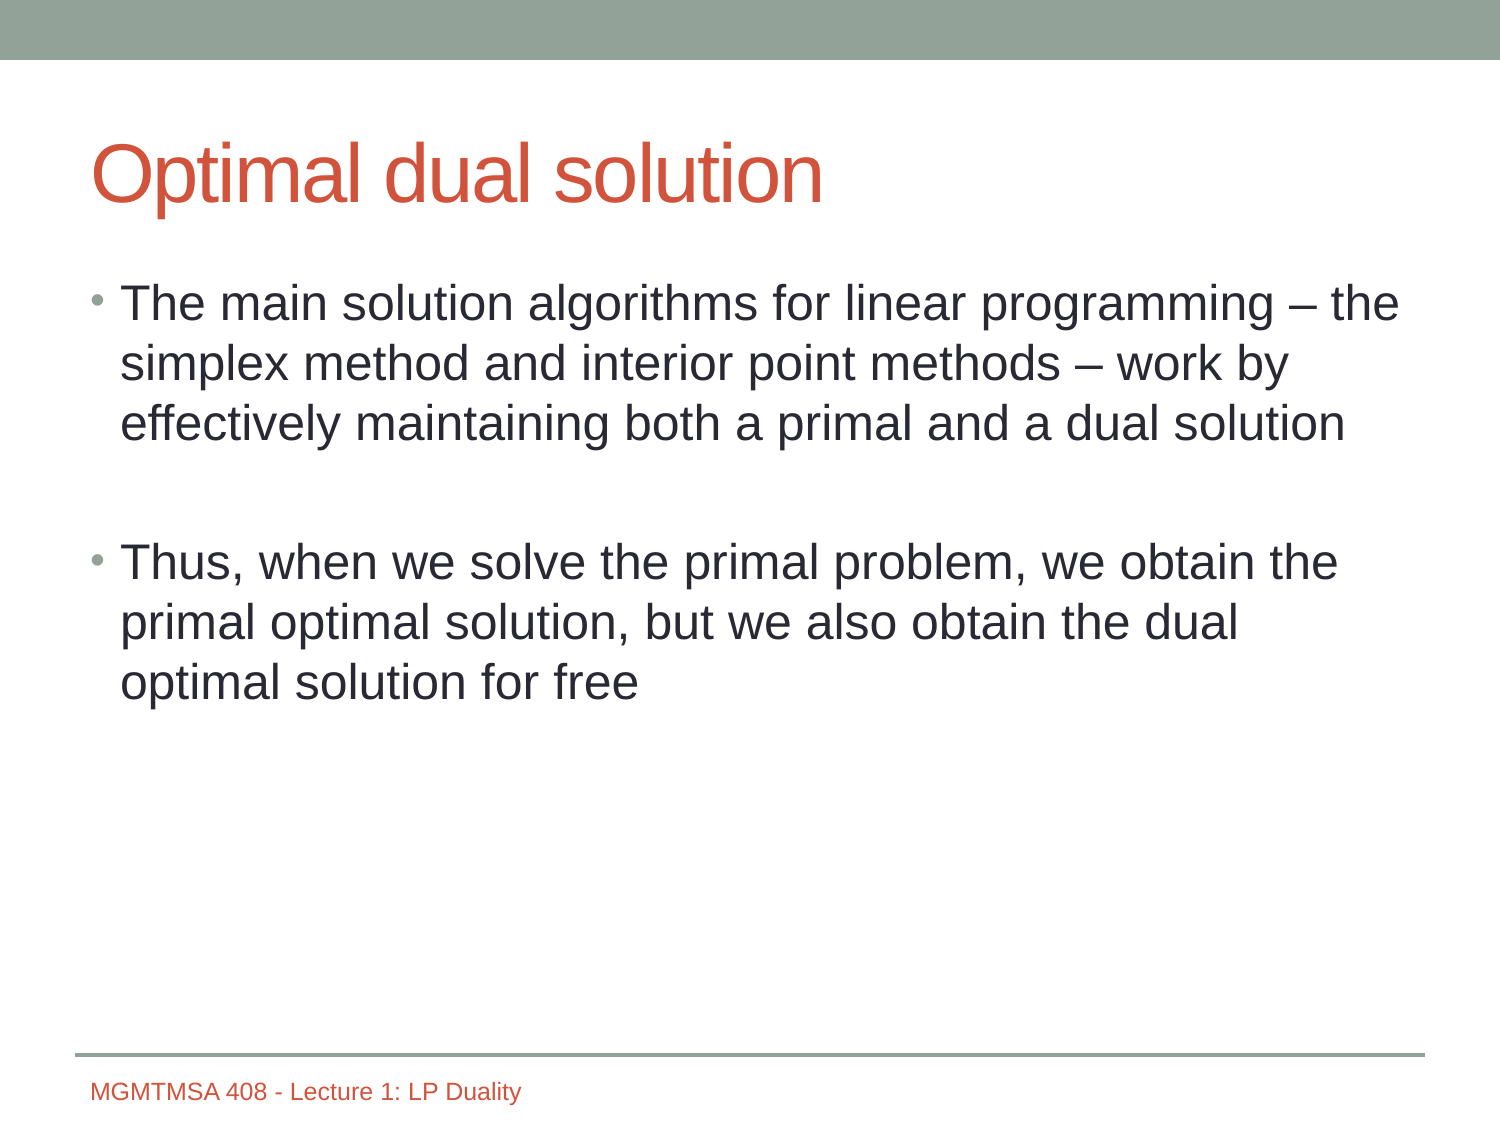

# Optimal dual solution
The main solution algorithms for linear programming – the simplex method and interior point methods – work by effectively maintaining both a primal and a dual solution

Thus, when we solve the primal problem, we obtain the primal optimal solution, but we also obtain the dual optimal solution for free
MGMTMSA 408 - Lecture 1: LP Duality